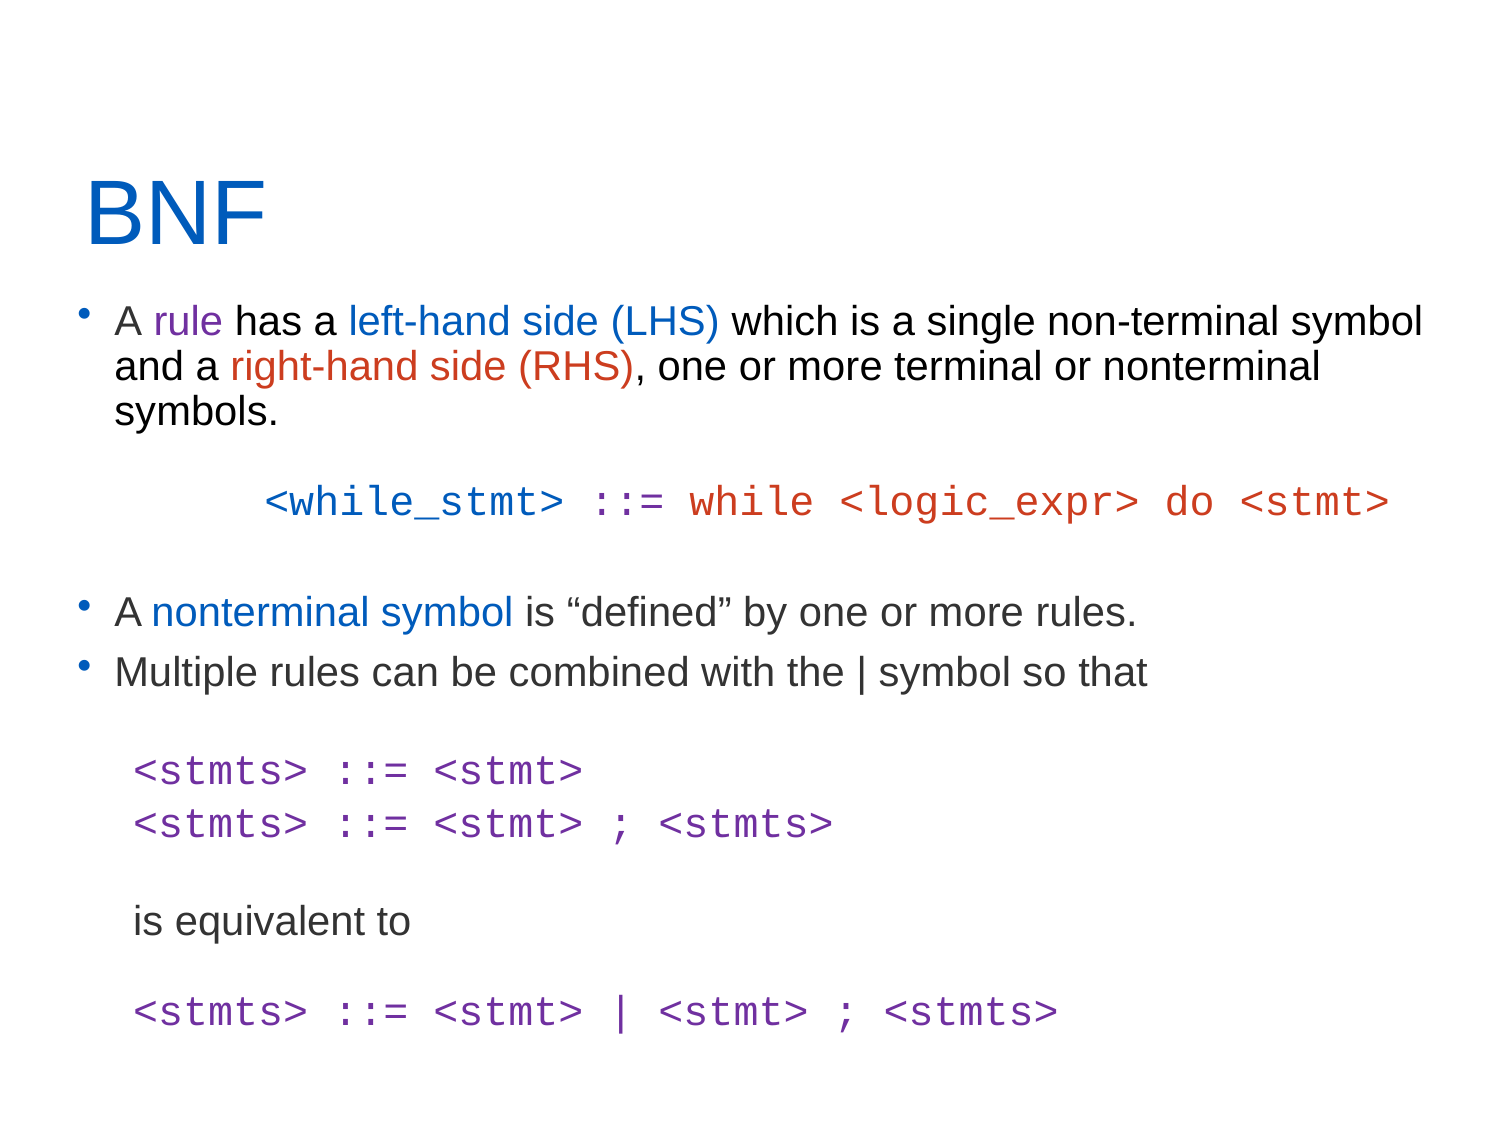

BNF
A rule has a left-hand side (LHS) which is a single non-terminal symbol and a right-hand side (RHS), one or more terminal or nonterminal symbols.
	<while_stmt> ::= while <logic_expr> do <stmt>
A nonterminal symbol is “defined” by one or more rules.
Multiple rules can be combined with the | symbol so that
<stmts> ::= <stmt>
<stmts> ::= <stmt> ; <stmts>
is equivalent to
<stmts> ::= <stmt> | <stmt> ; <stmts>